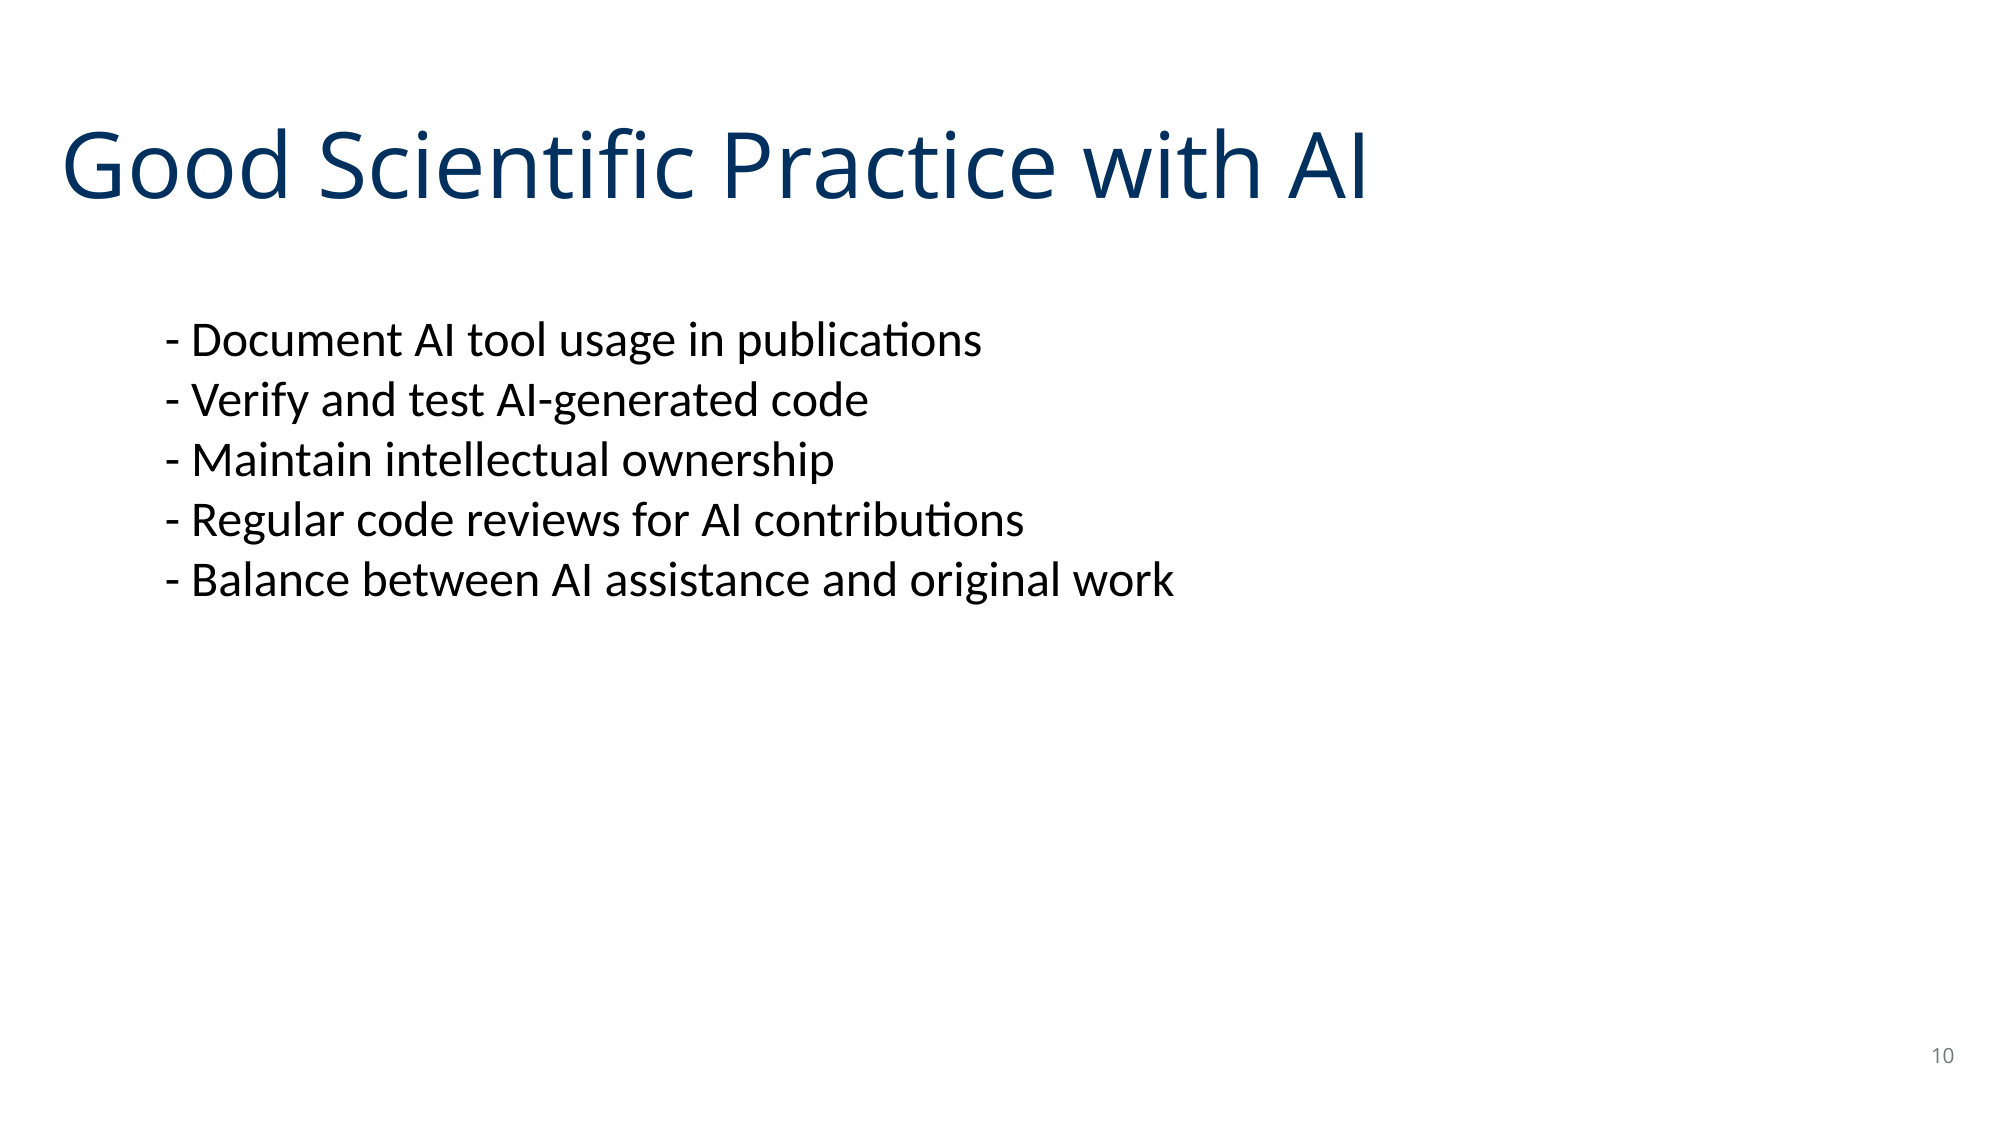

# Good Scientific Practice with AI
- Document AI tool usage in publications
- Verify and test AI-generated code
- Maintain intellectual ownership
- Regular code reviews for AI contributions
- Balance between AI assistance and original work